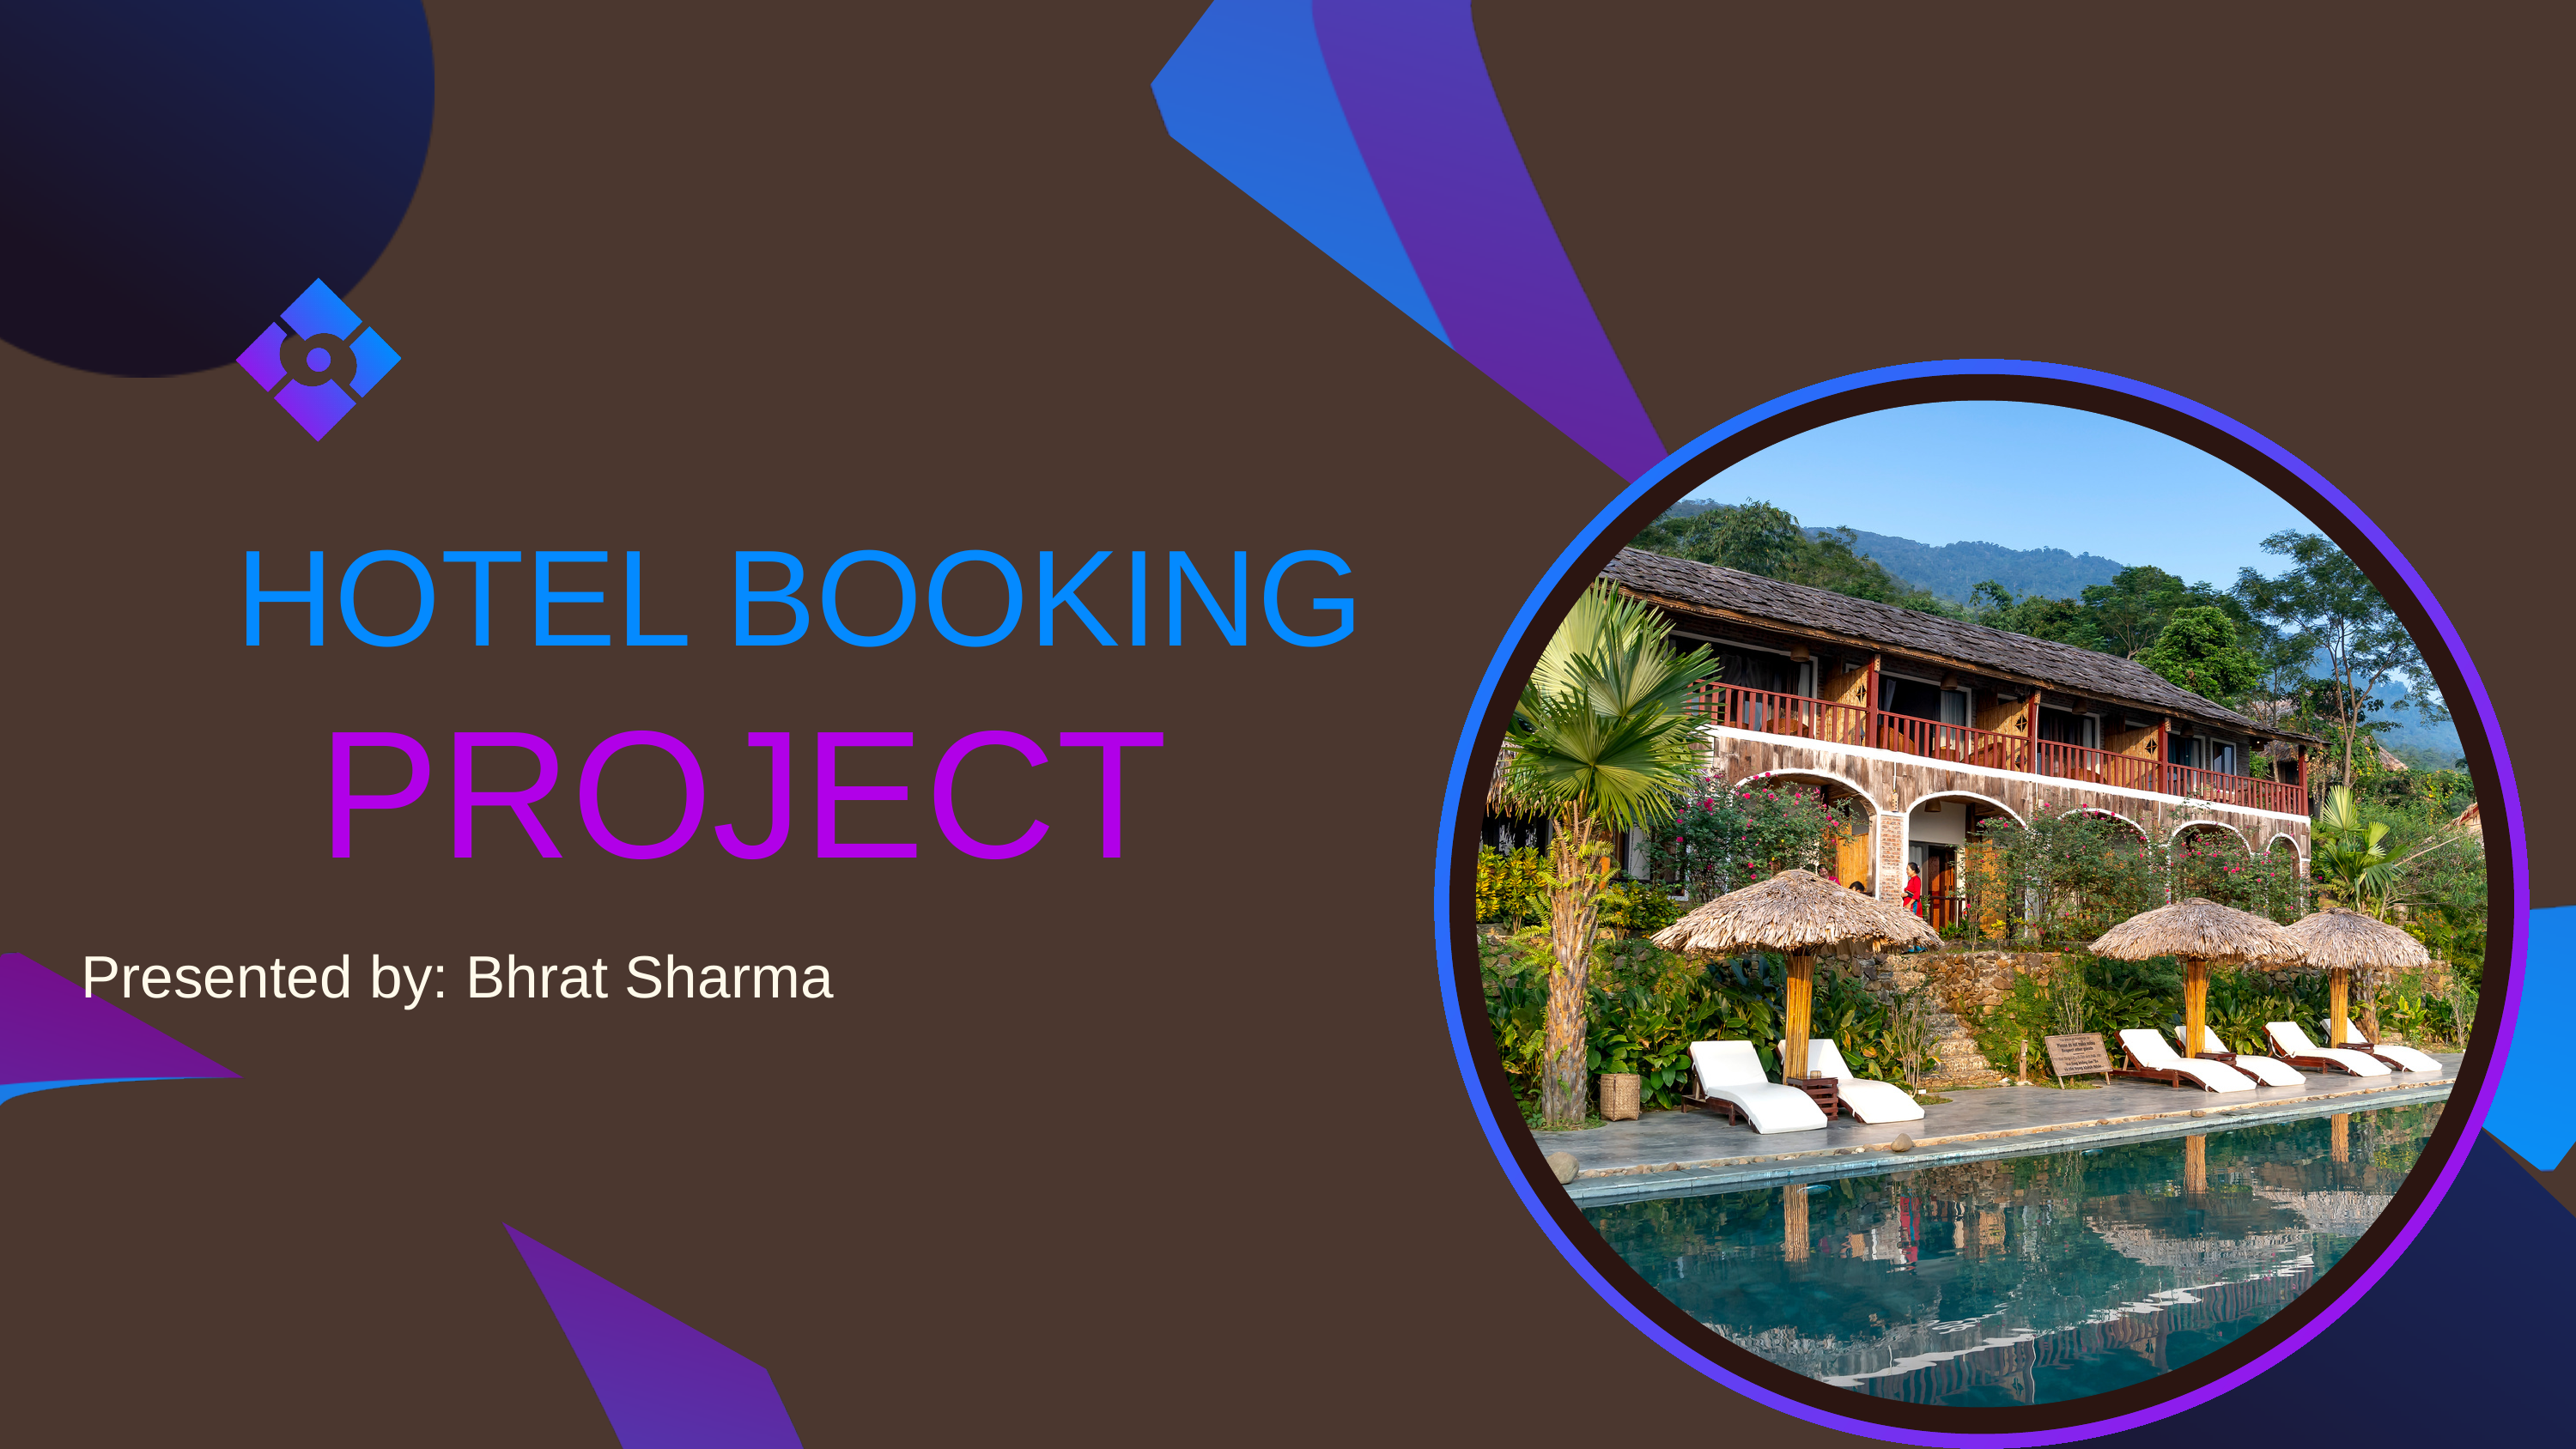

HOTEL BOOKING
PROJECT
Presented by: Bhrat Sharma